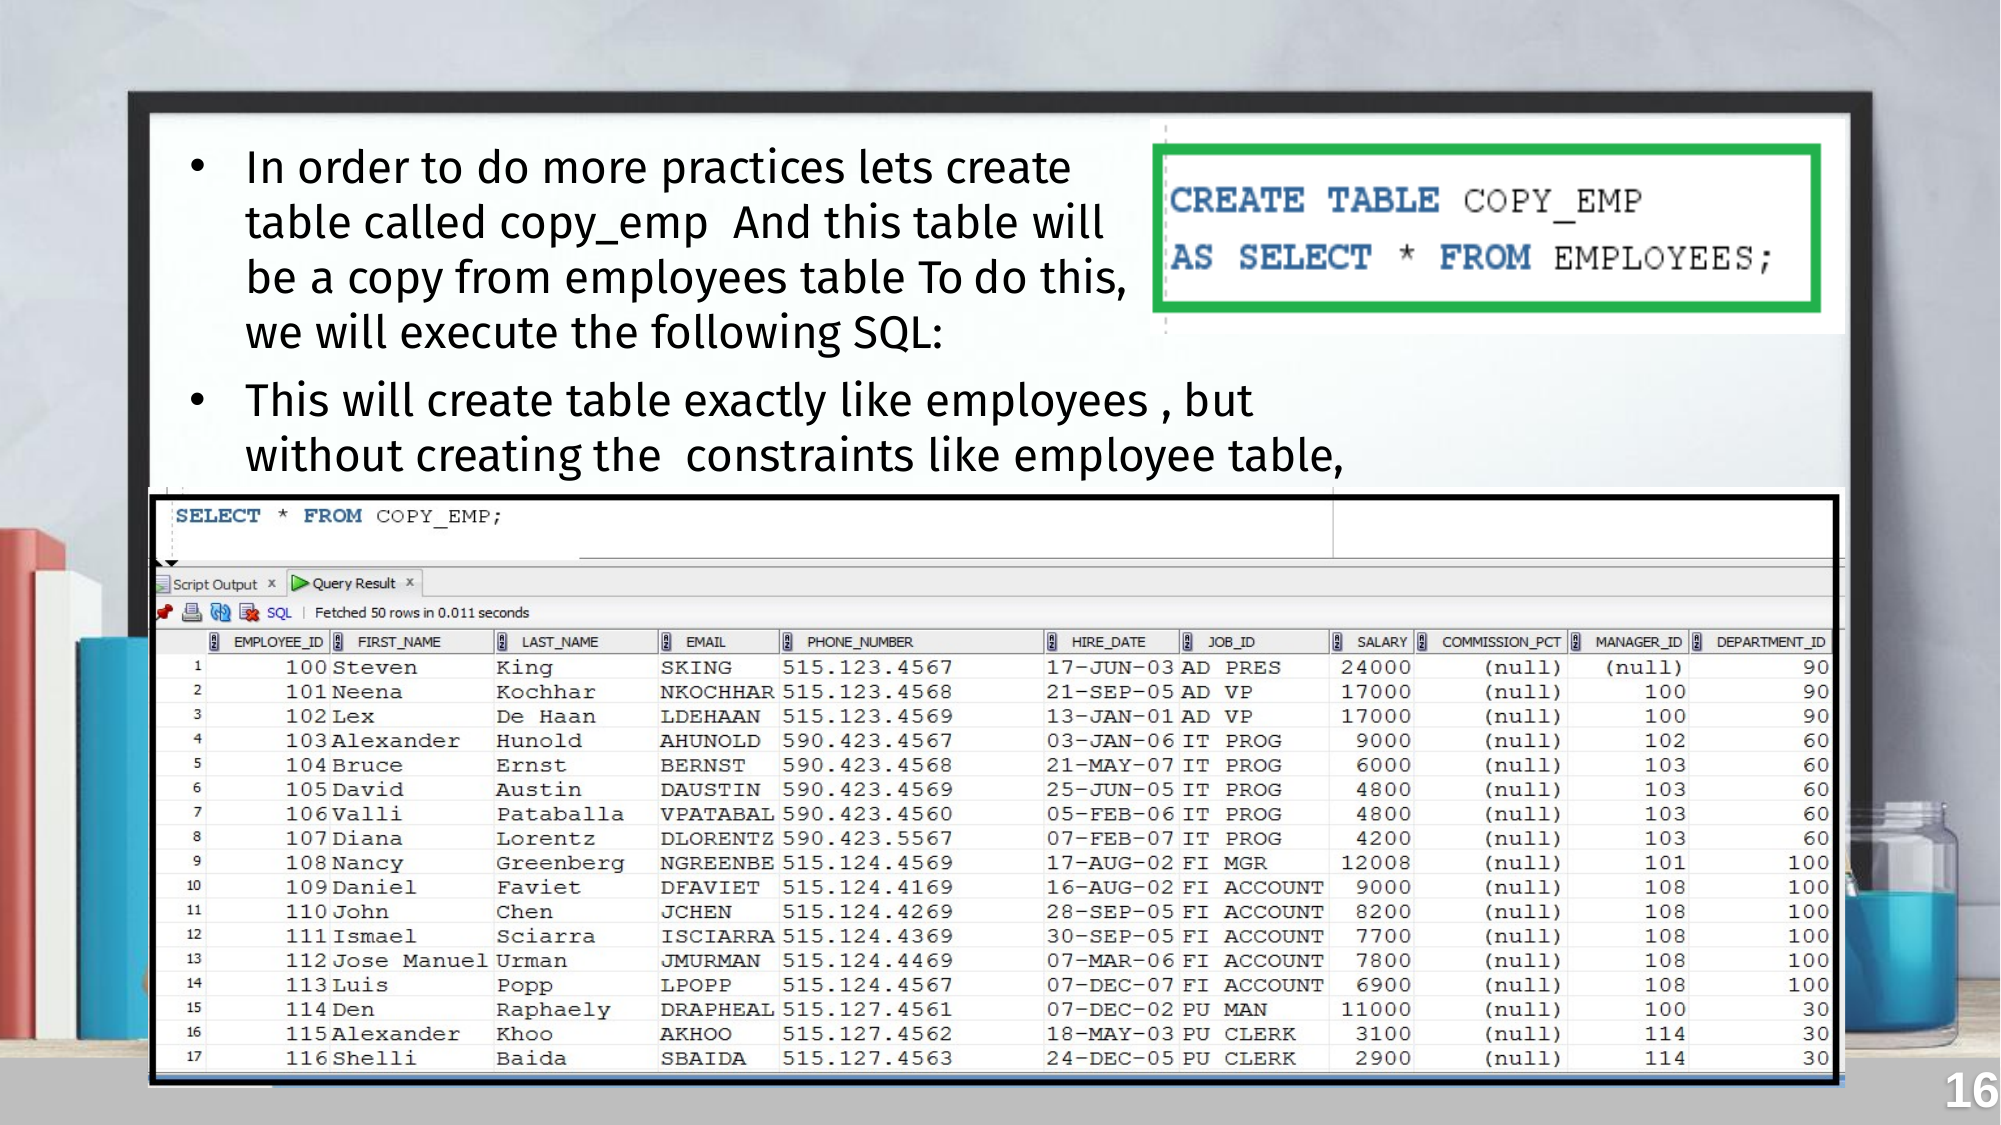

In order to do more practices lets create table called copy_emp  And this table will be a copy from employees table To do this, we will execute the following SQL:
This will create table exactly like employees , but without creating the  constraints like employee table, expect not null constraints

16